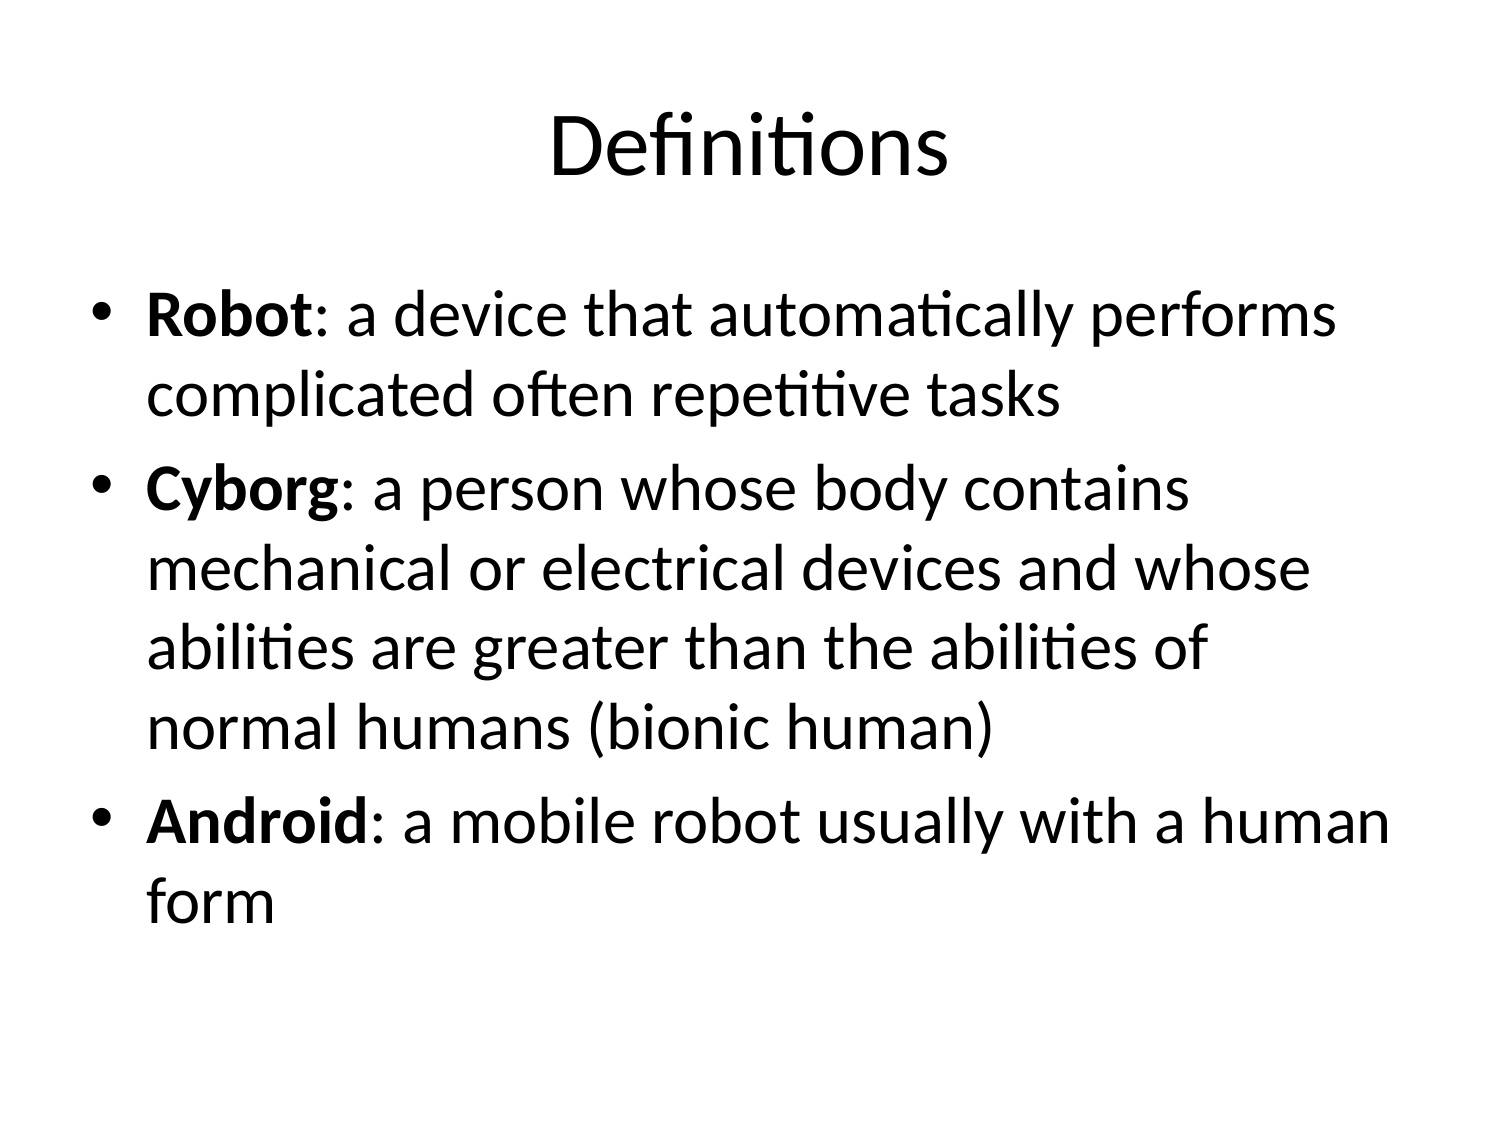

# Definitions
Robot: a device that automatically performs complicated often repetitive tasks
Cyborg: a person whose body contains mechanical or electrical devices and whose abilities are greater than the abilities of normal humans (bionic human)
Android: a mobile robot usually with a human form